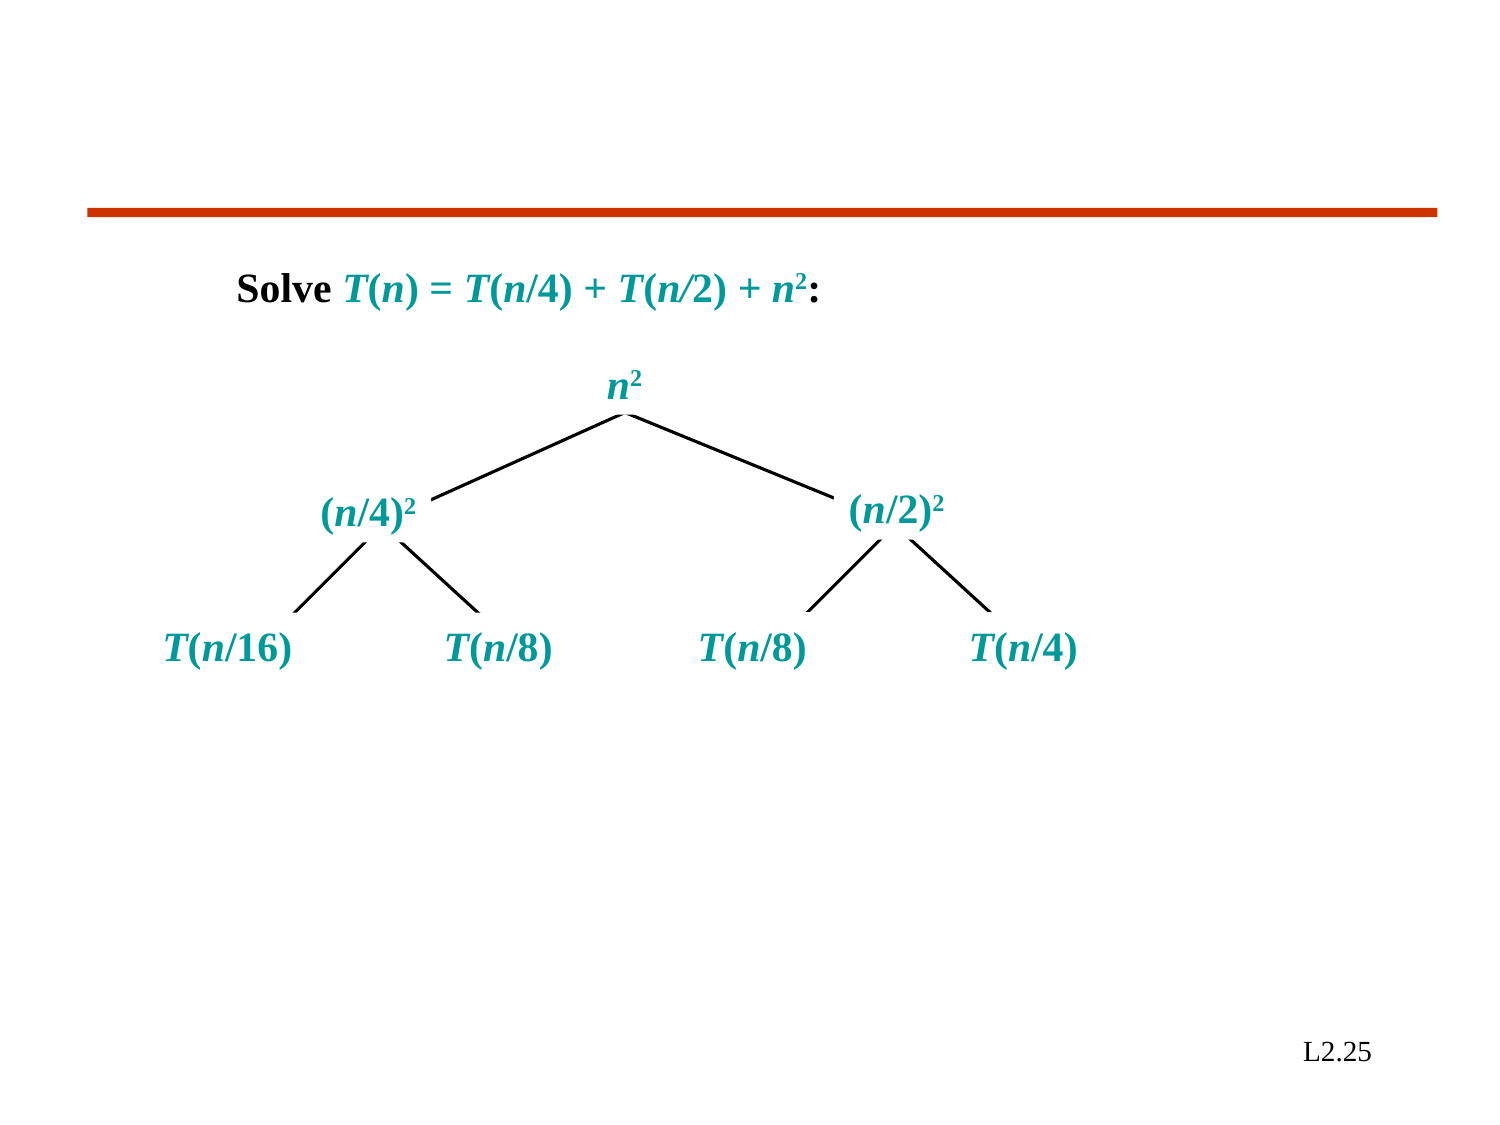

Solve T(n) = T(n/4) + T(n/2) + n2:
n2

(n/2)2
(n/4)2

T(n/8)
T(n/4)
T(n/16)
T(n/8)
L2.25